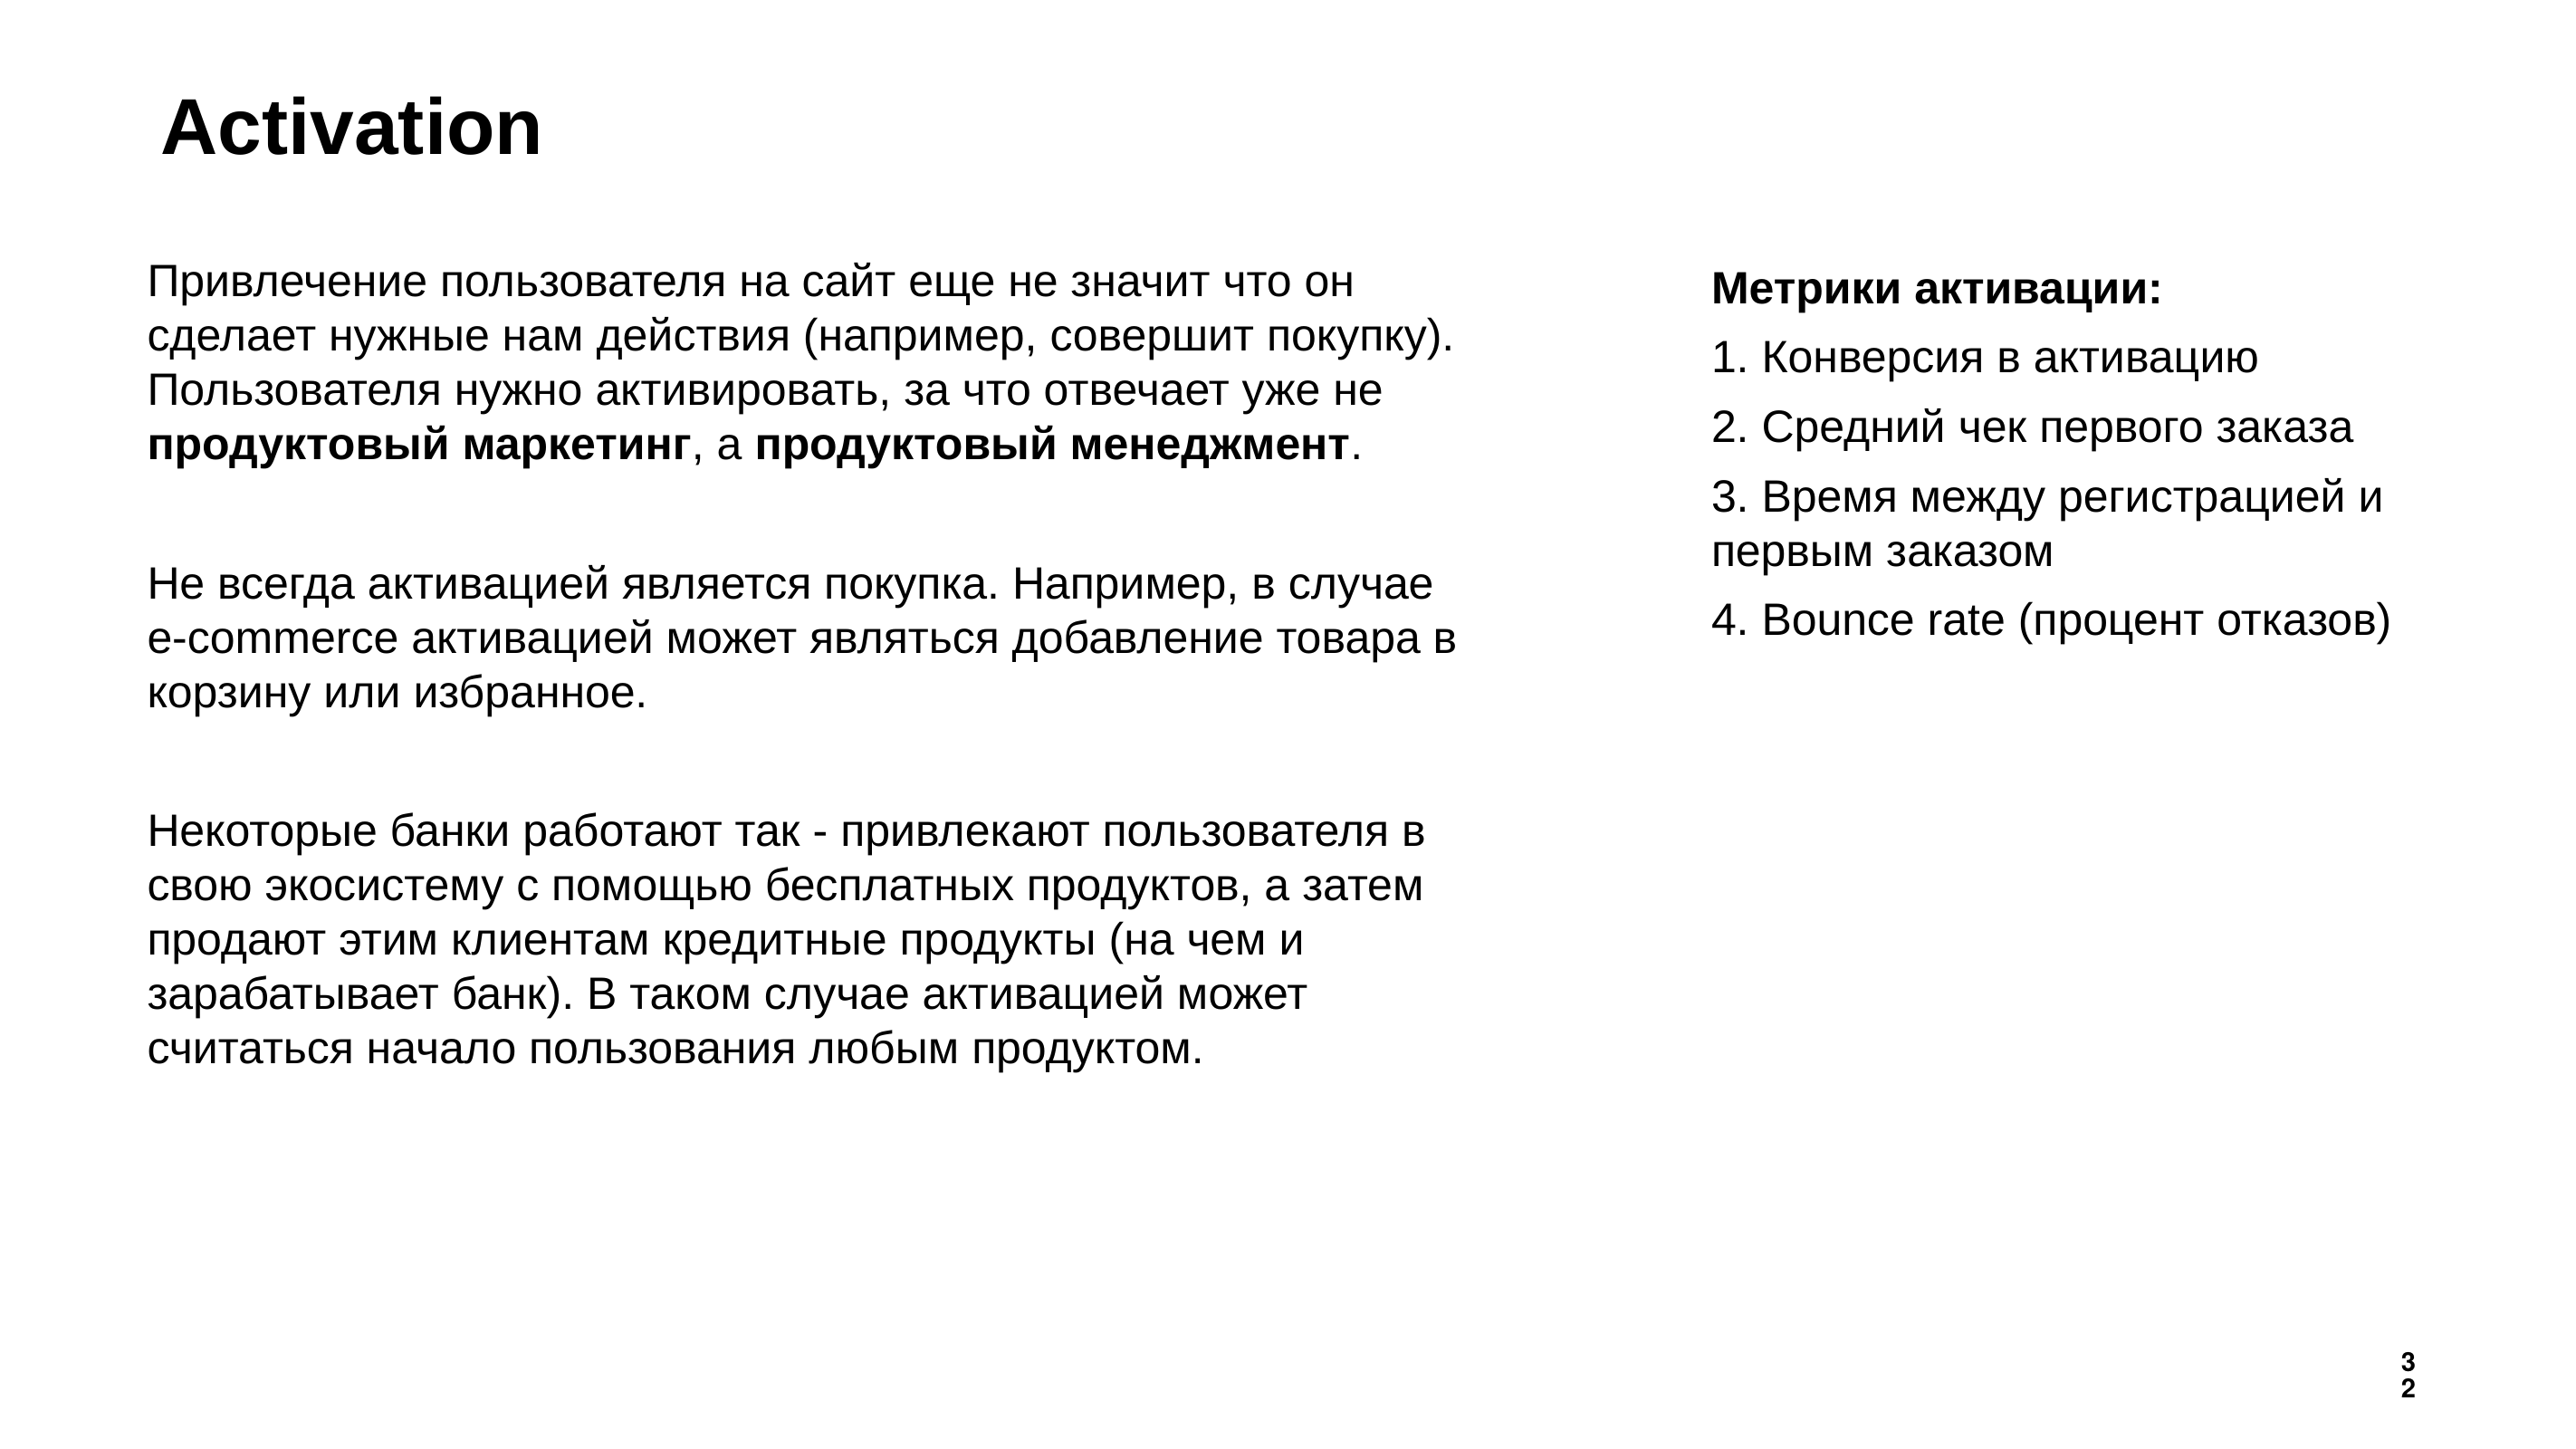

# Activation
Привлечение пользователя на сайт еще не значит что он сделает нужные нам действия (например, совершит покупку). Пользователя нужно активировать, за что отвечает уже не продуктовый маркетинг, а продуктовый менеджмент.

Не всегда активацией является покупка. Например, в случае e-commerce активацией может являться добавление товара в корзину или избранное.

Некоторые банки работают так - привлекают пользователя в свою экосистему с помощью бесплатных продуктов, а затем продают этим клиентам кредитные продукты (на чем и зарабатывает банк). В таком случае активацией может считаться начало пользования любым продуктом.

Метрики активации:
1. Конверсия в активацию
2. Средний чек первого заказа
3. Время между регистрацией и первым заказом
4. Bounce rate (процент отказов)

32